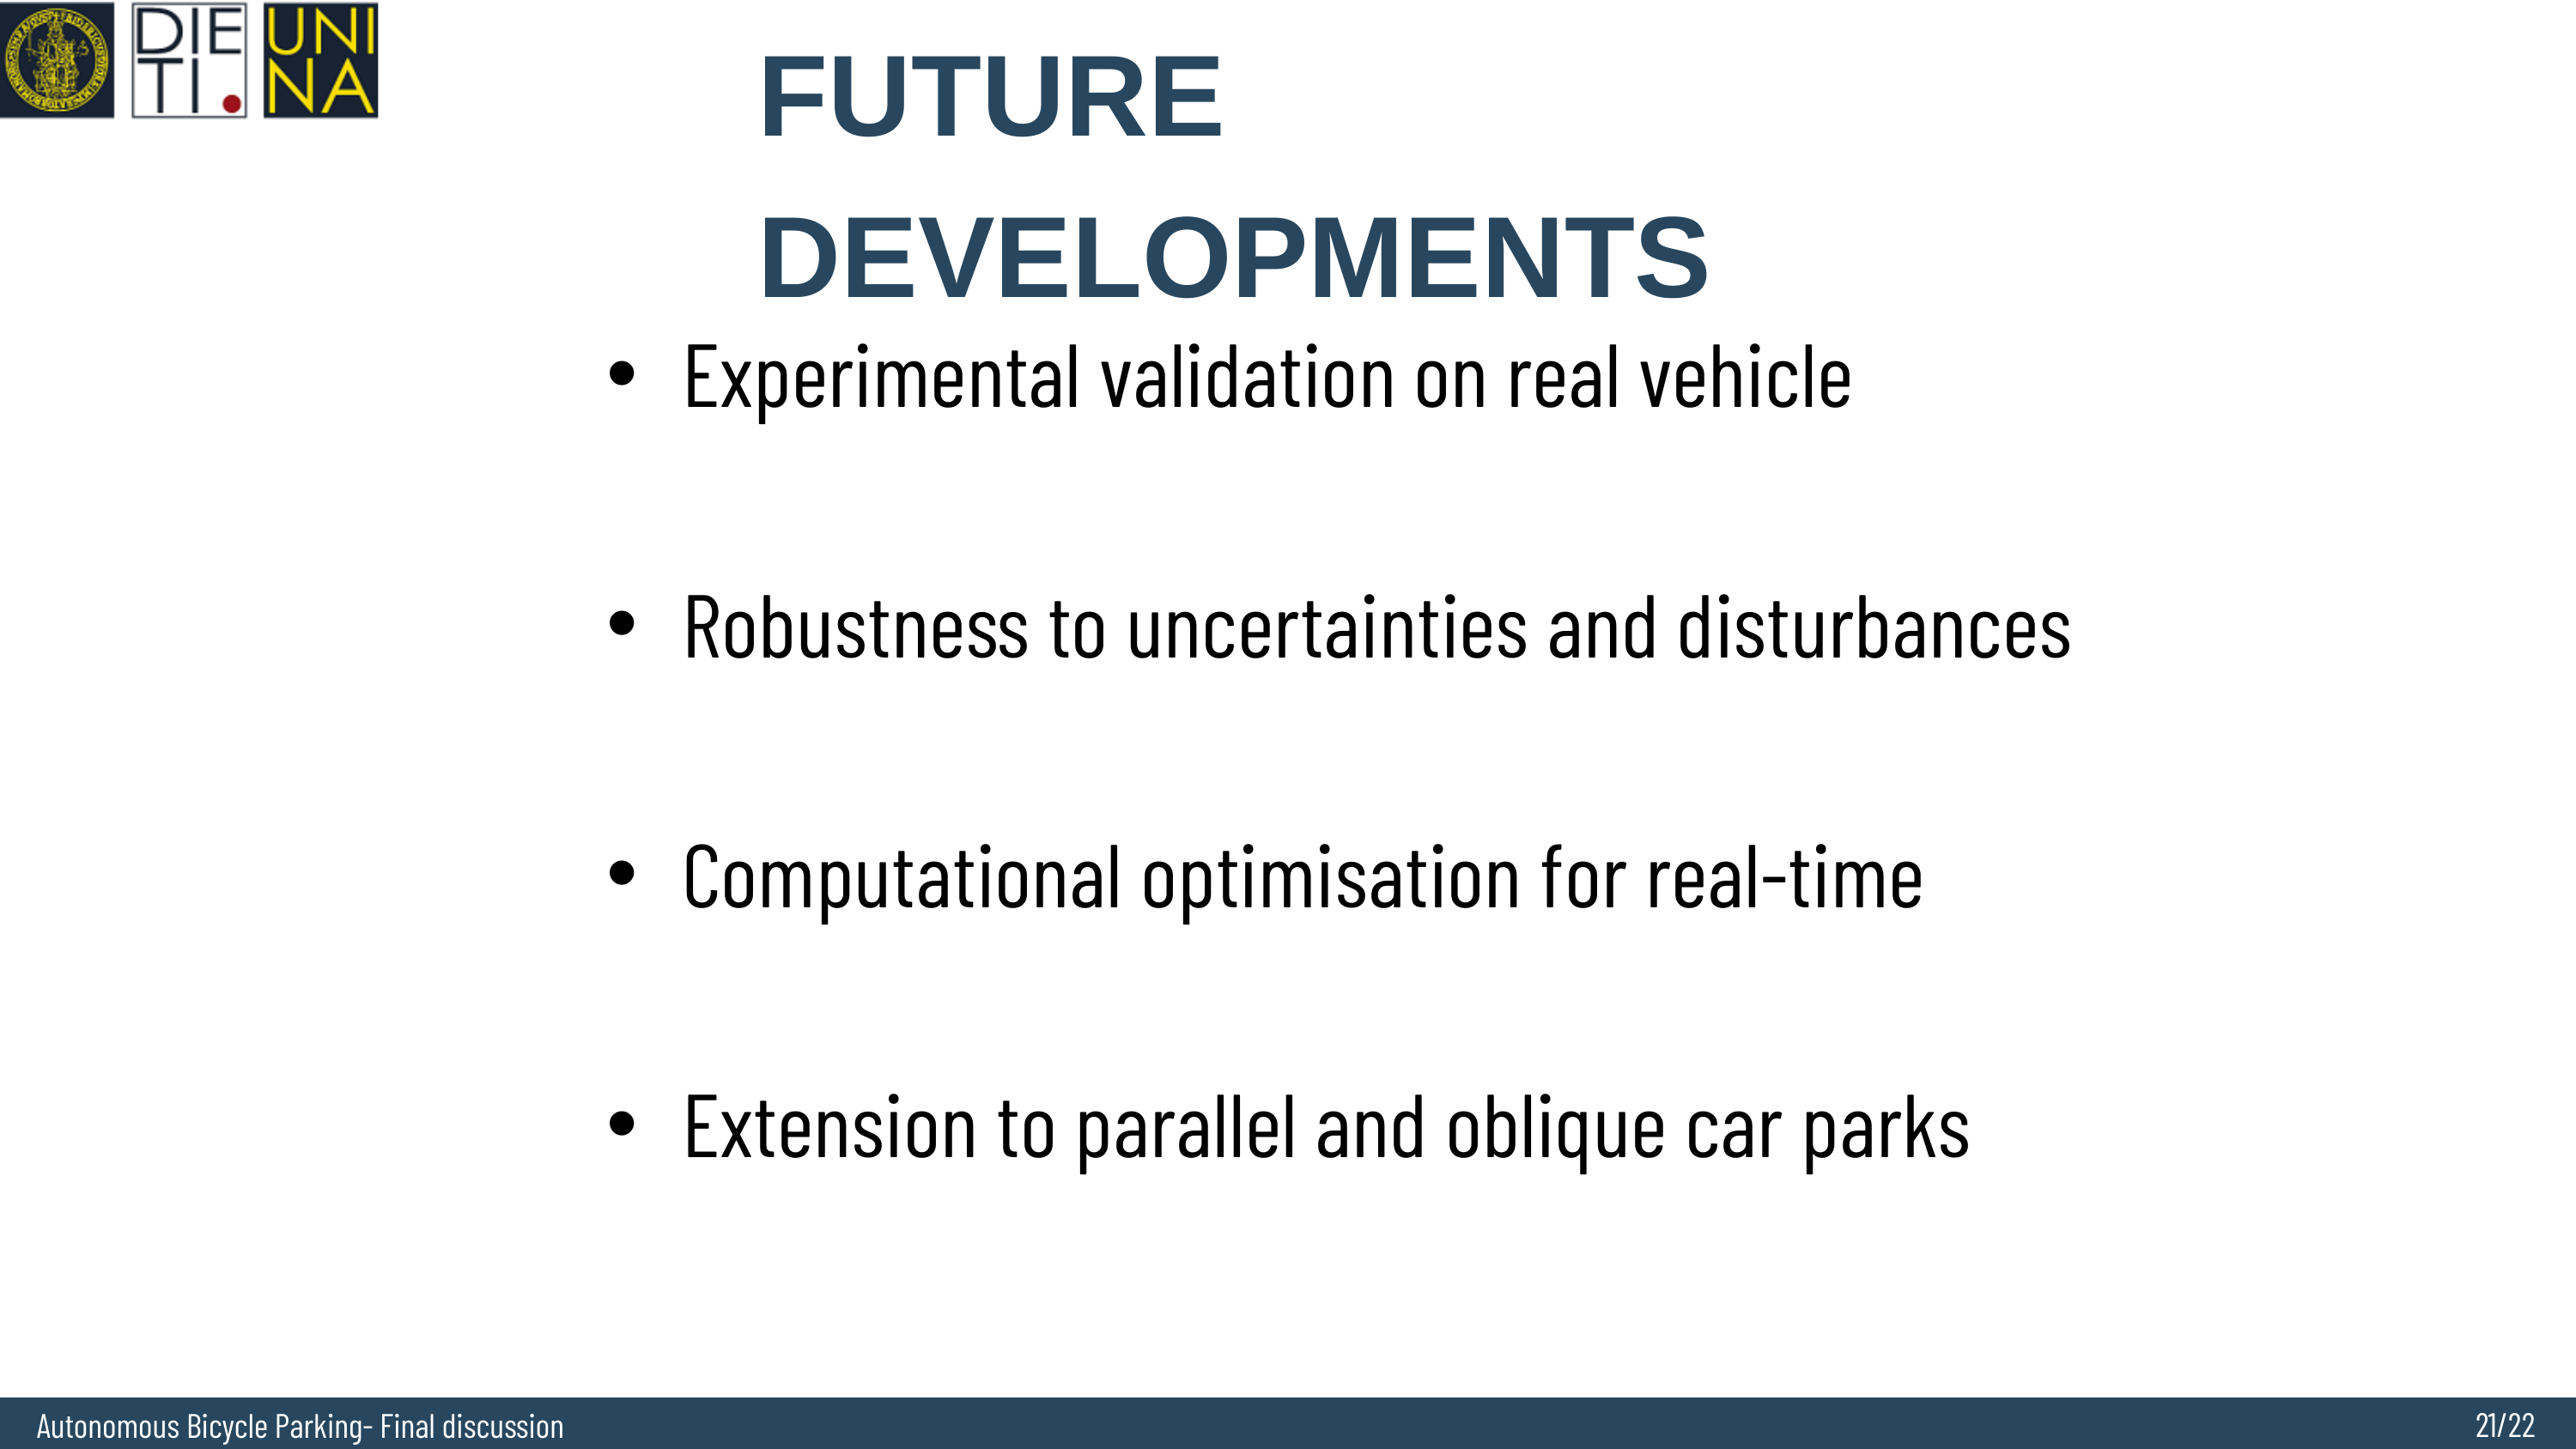

FUTURE DEVELOPMENTS

Experimental validation on real vehicle

Robustness to uncertainties and disturbances

Computational optimisation for real-time

Extension to parallel and oblique car parks
21/22

Autonomous Bicycle Parking- Final discussion